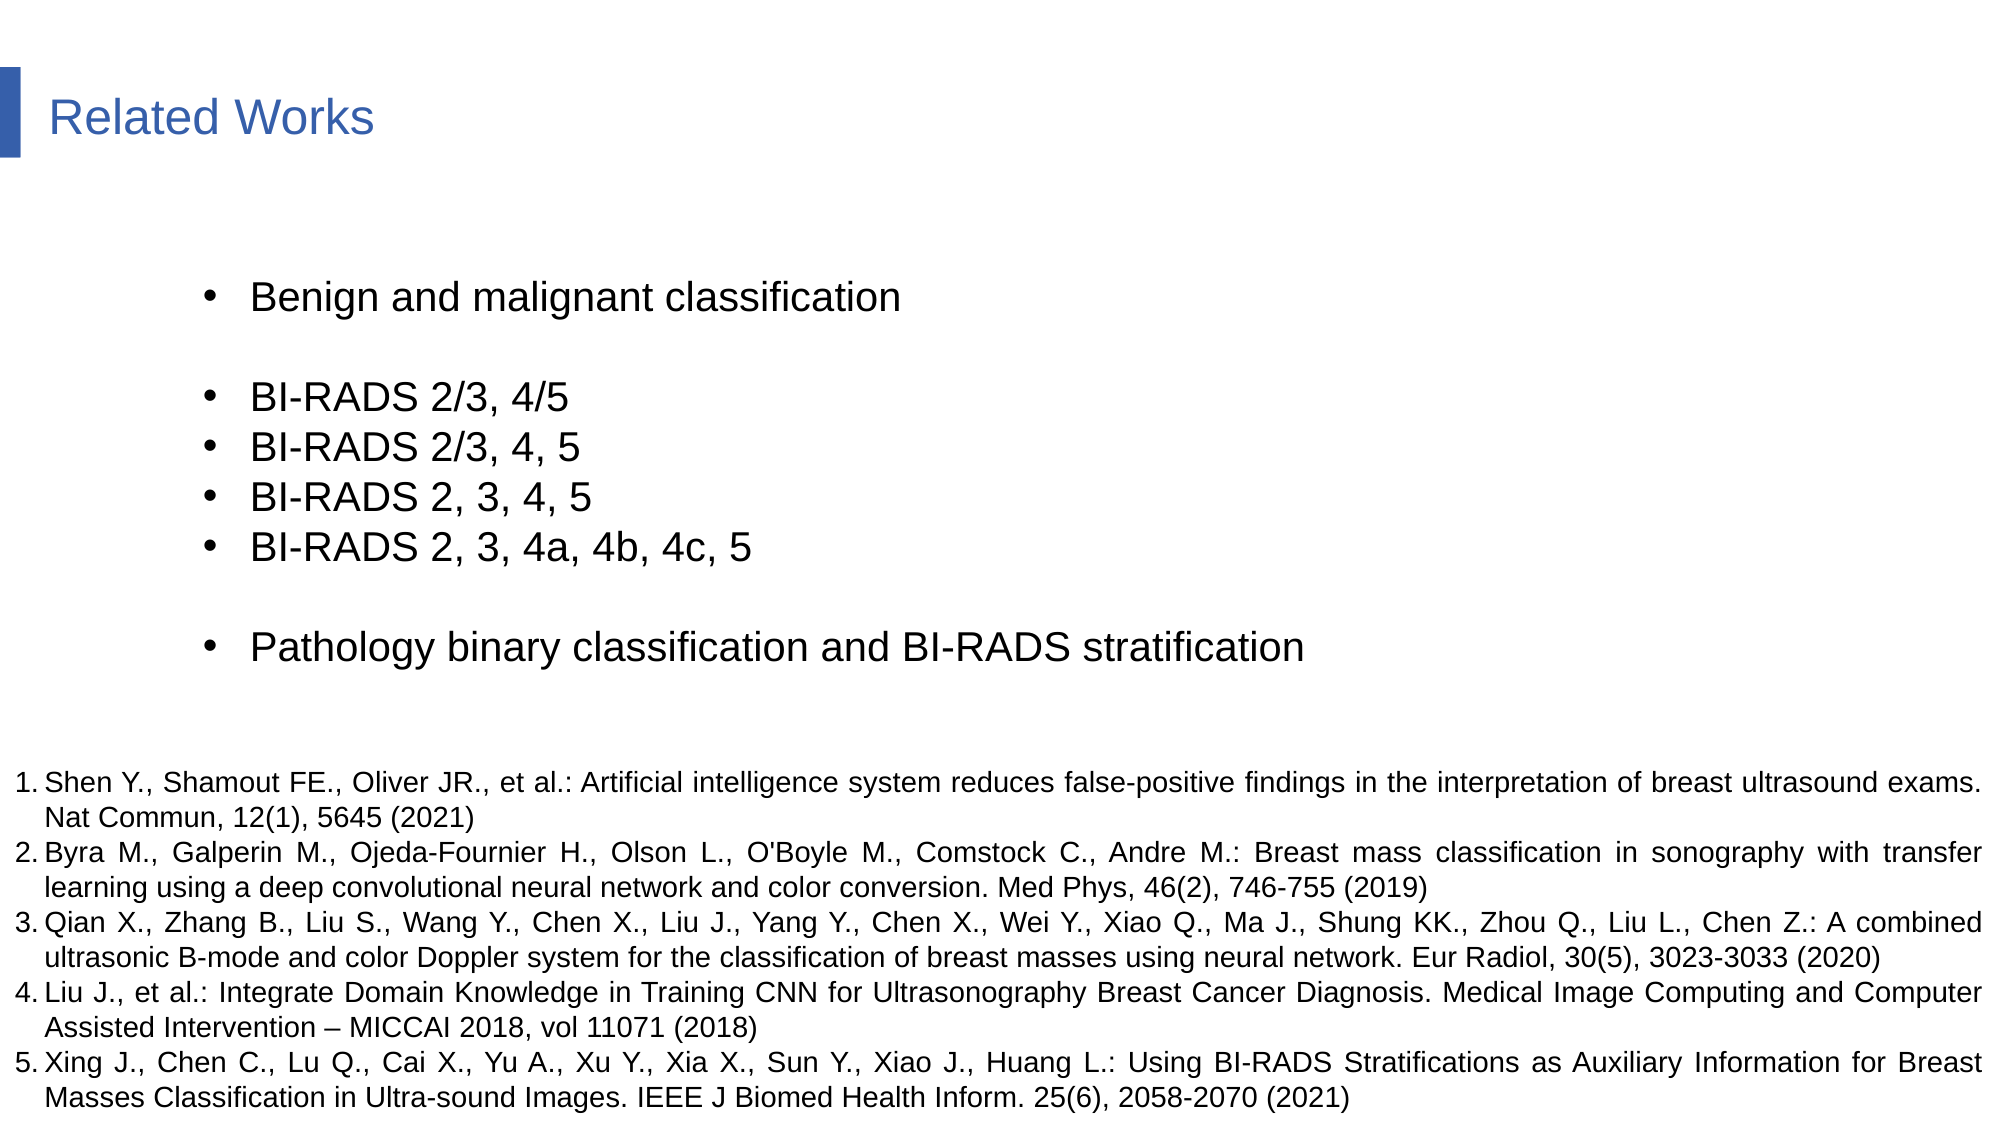

Related Works
Benign and malignant classification

BI-RADS 2/3, 4/5
BI-RADS 2/3, 4, 5
BI-RADS 2, 3, 4, 5
BI-RADS 2, 3, 4a, 4b, 4c, 5

Pathology binary classification and BI-RADS stratification
Shen Y., Shamout FE., Oliver JR., et al.: Artificial intelligence system reduces false-positive findings in the interpretation of breast ultrasound exams. Nat Commun, 12(1), 5645 (2021)
Byra M., Galperin M., Ojeda-Fournier H., Olson L., O'Boyle M., Comstock C., Andre M.: Breast mass classification in sonography with transfer learning using a deep convolutional neural network and color conversion. Med Phys, 46(2), 746-755 (2019)
Qian X., Zhang B., Liu S., Wang Y., Chen X., Liu J., Yang Y., Chen X., Wei Y., Xiao Q., Ma J., Shung KK., Zhou Q., Liu L., Chen Z.: A combined ultrasonic B-mode and color Doppler system for the classification of breast masses using neural network. Eur Radiol, 30(5), 3023-3033 (2020)
Liu J., et al.: Integrate Domain Knowledge in Training CNN for Ultrasonography Breast Cancer Diagnosis. Medical Image Computing and Computer Assisted Intervention – MICCAI 2018, vol 11071 (2018)
Xing J., Chen C., Lu Q., Cai X., Yu A., Xu Y., Xia X., Sun Y., Xiao J., Huang L.: Using BI-RADS Stratifications as Auxiliary Information for Breast Masses Classification in Ultra-sound Images. IEEE J Biomed Health Inform. 25(6), 2058-2070 (2021)